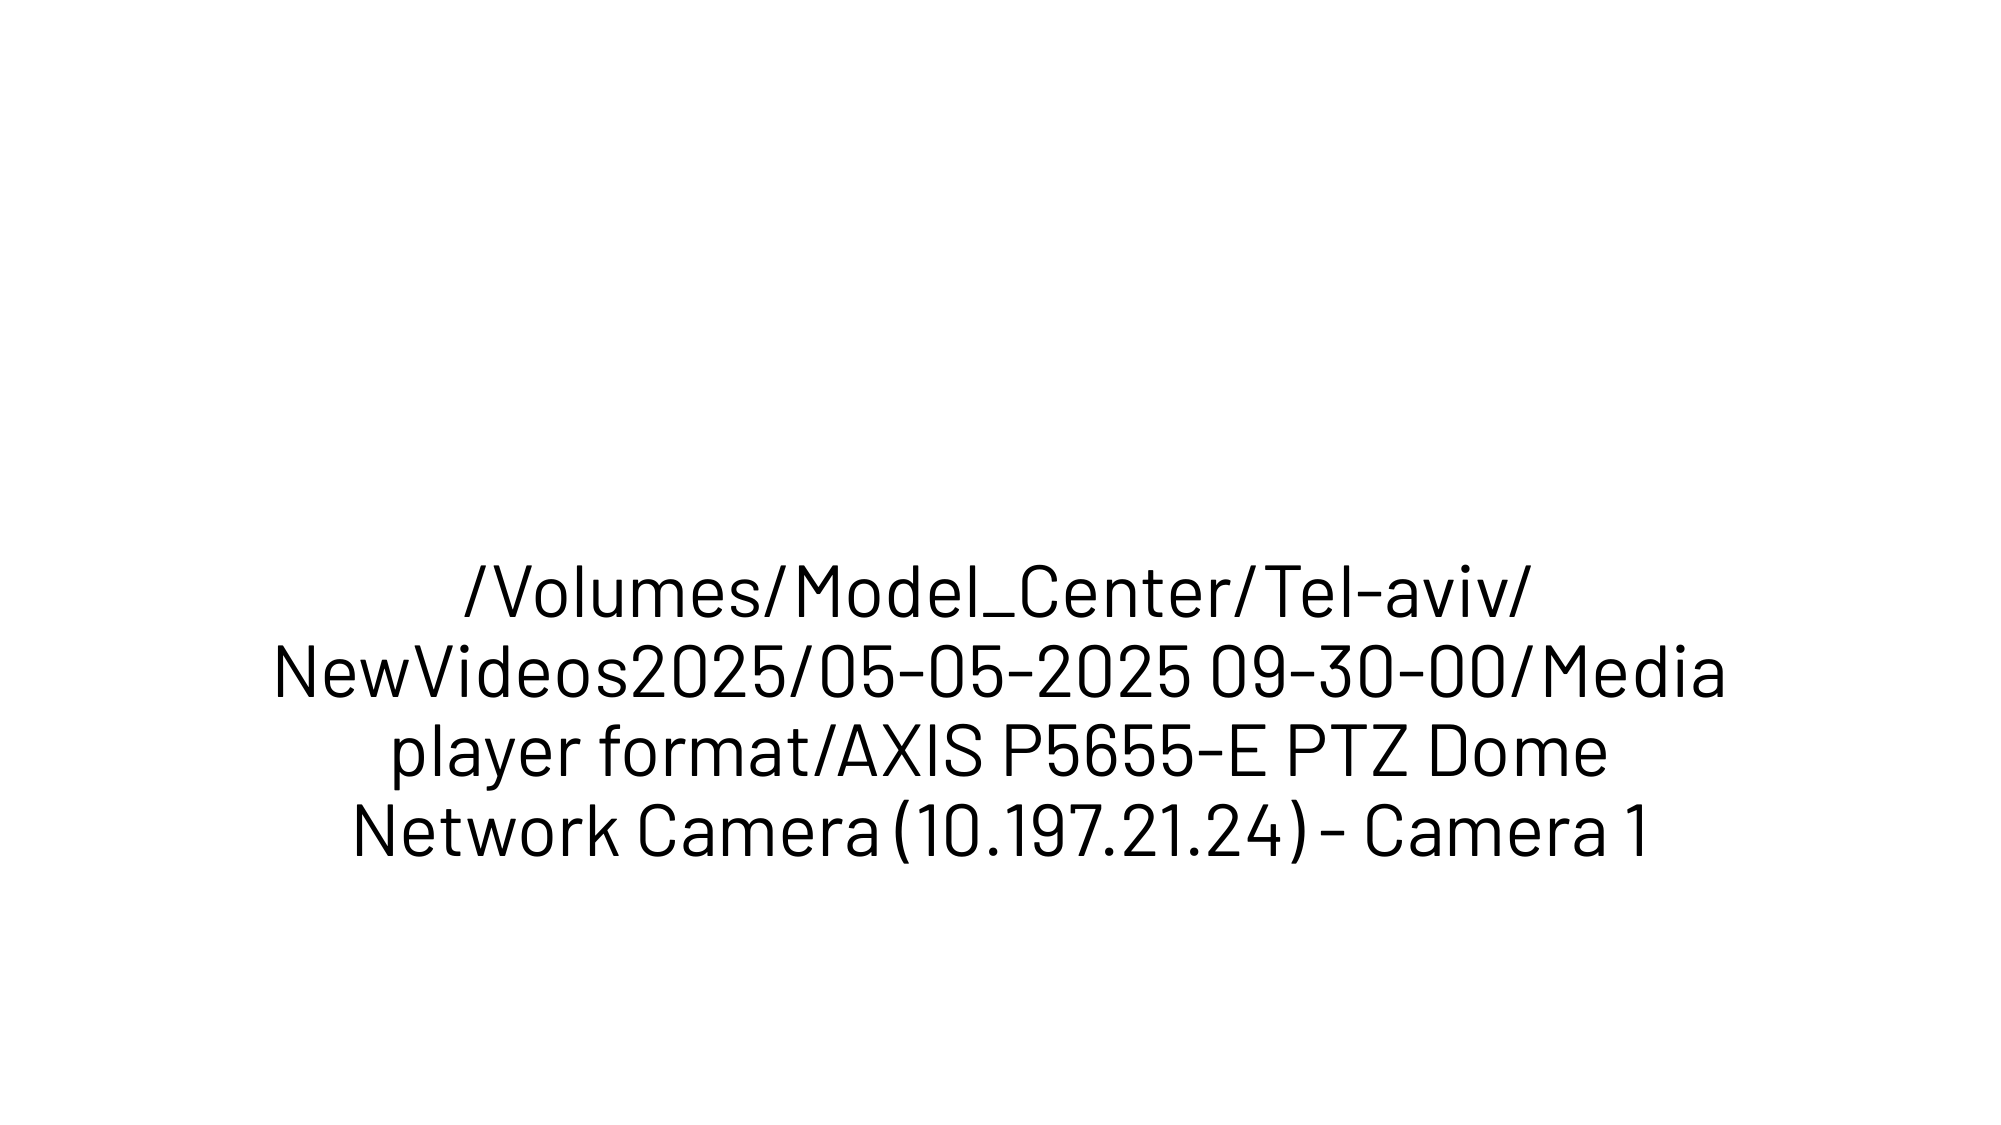

# /Volumes/Model_Center/Tel-aviv/NewVideos2025/05-05-2025 09-30-00/Media player format/AXIS P5655-E PTZ Dome Network Camera (10.197.21.24) - Camera 1